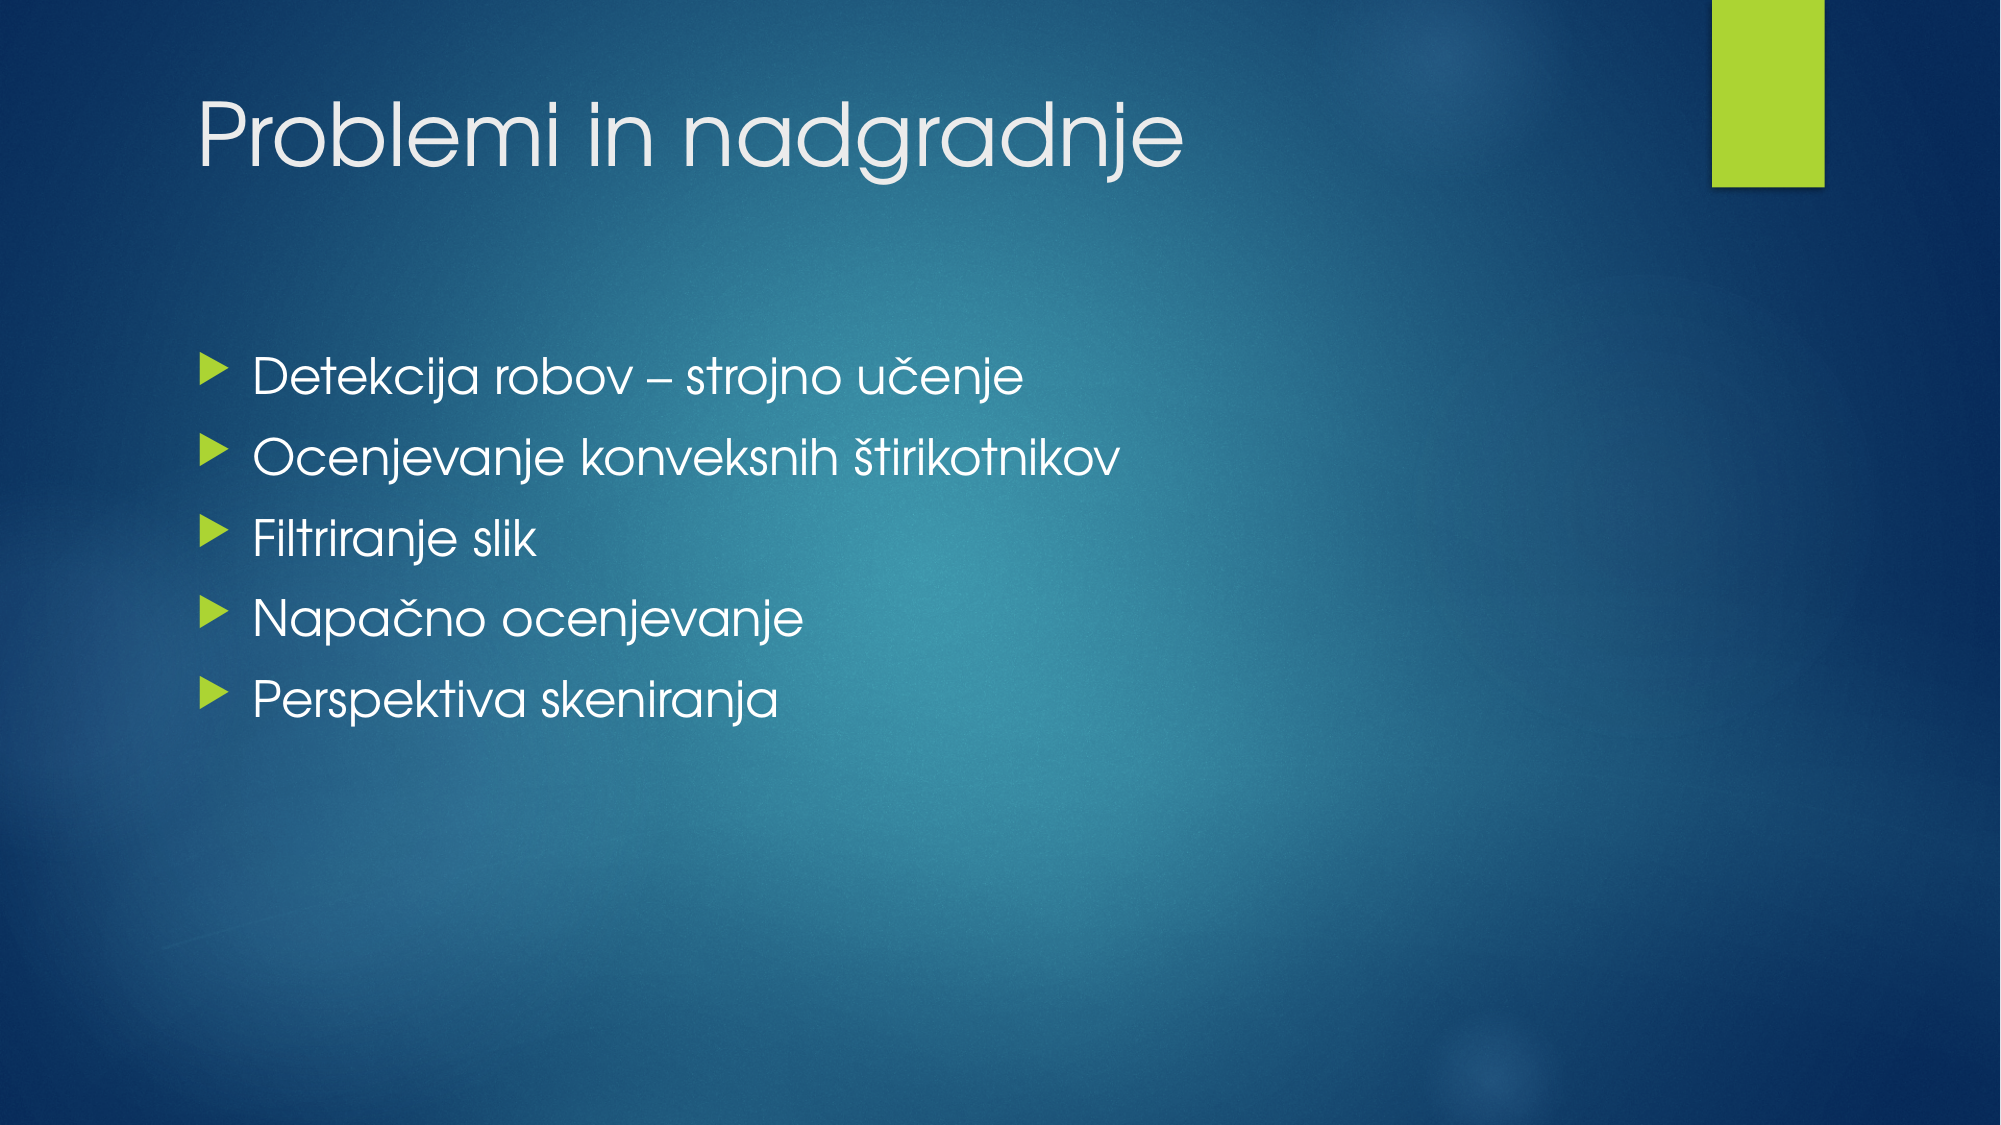

# Problemi in nadgradnje
Detekcija robov – strojno učenje
Ocenjevanje konveksnih štirikotnikov
Filtriranje slik
Napačno ocenjevanje
Perspektiva skeniranja